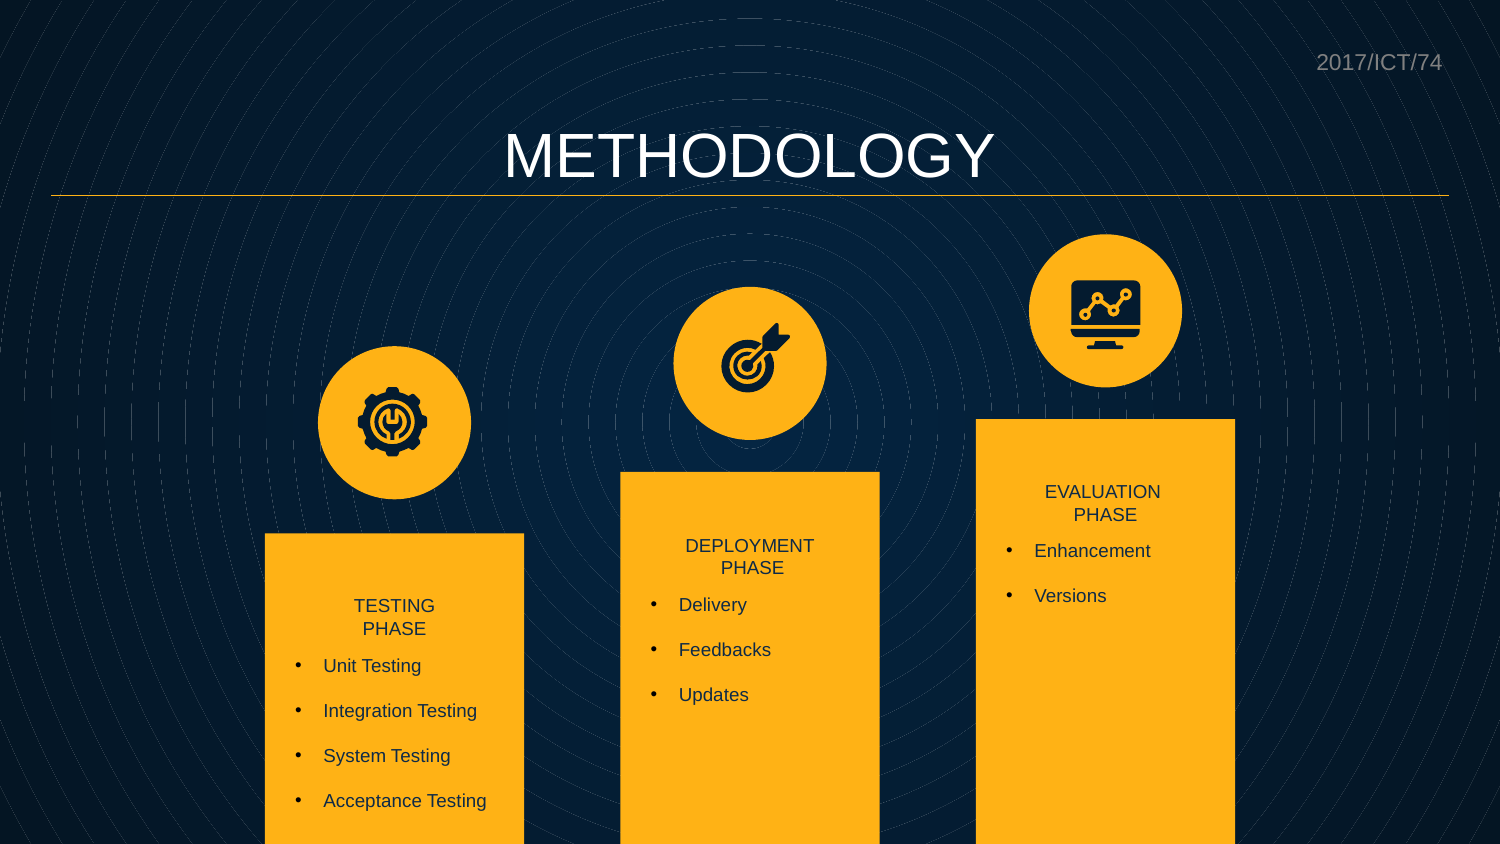

2017/ICT/74
METHODOLOGY

EVALUATION
PHASE
Enhancement

Versions

# DEPLOYMENT PHASE
Delivery

Feedbacks

Updates

TESTING
 PHASE
Unit Testing

Integration Testing

System Testing

Acceptance Testing